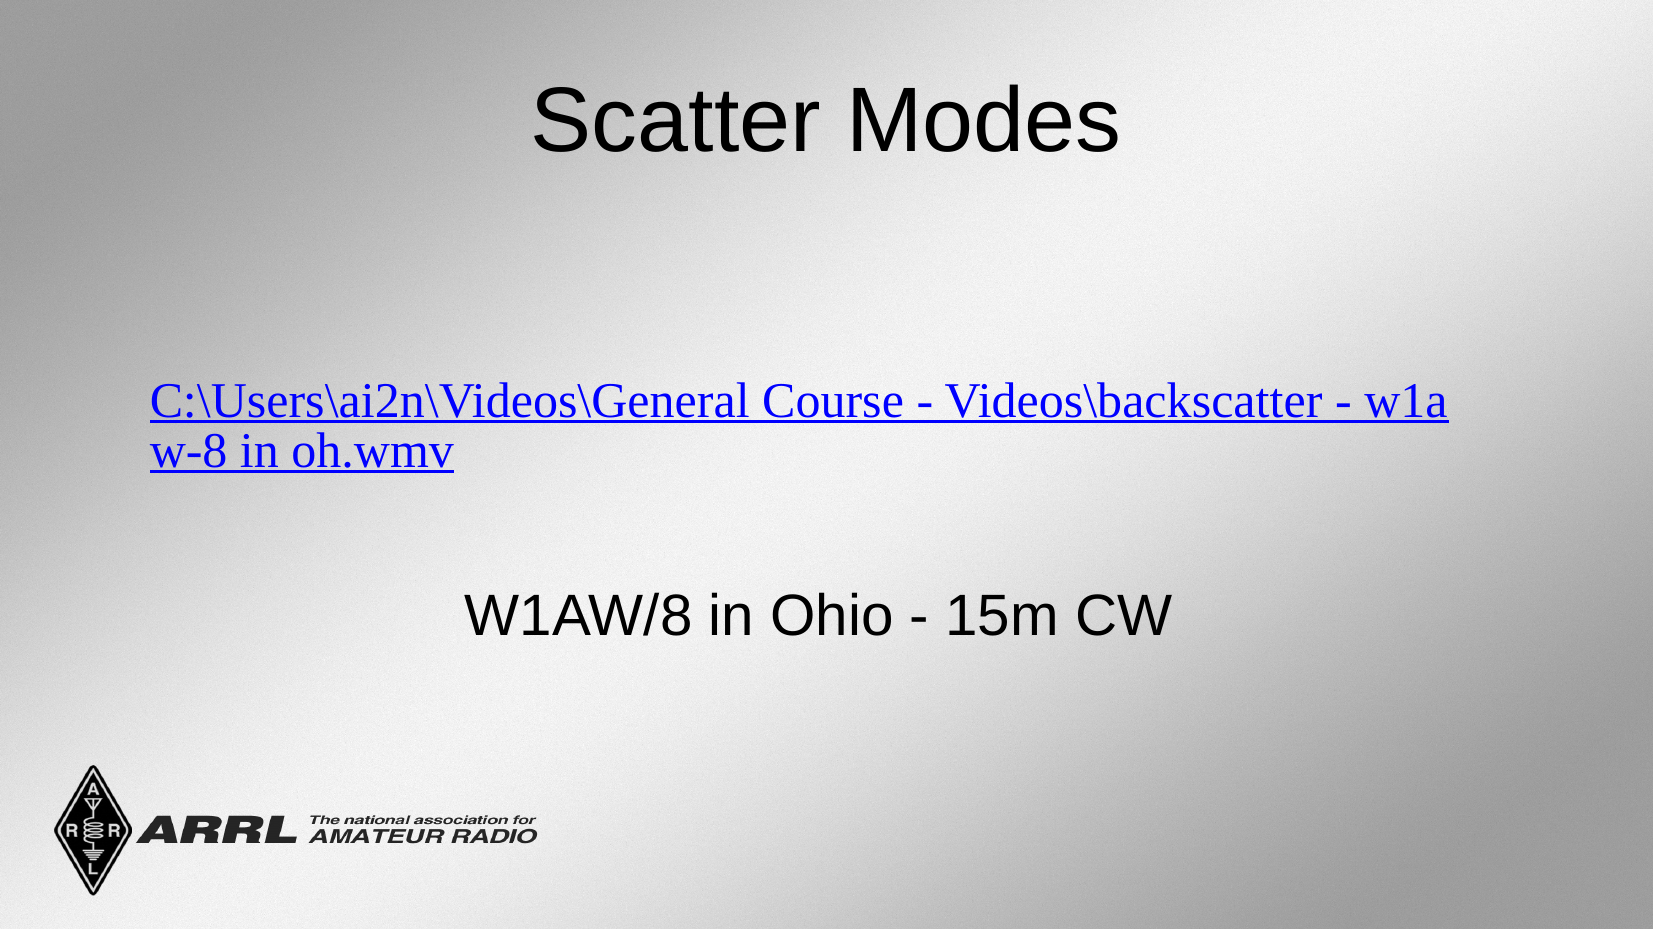

Scatter Modes

C:\Users\ai2n\Videos\General Course - Videos\backscatter - w1aw-8 in oh.wmv

W1AW/8 in Ohio - 15m CW